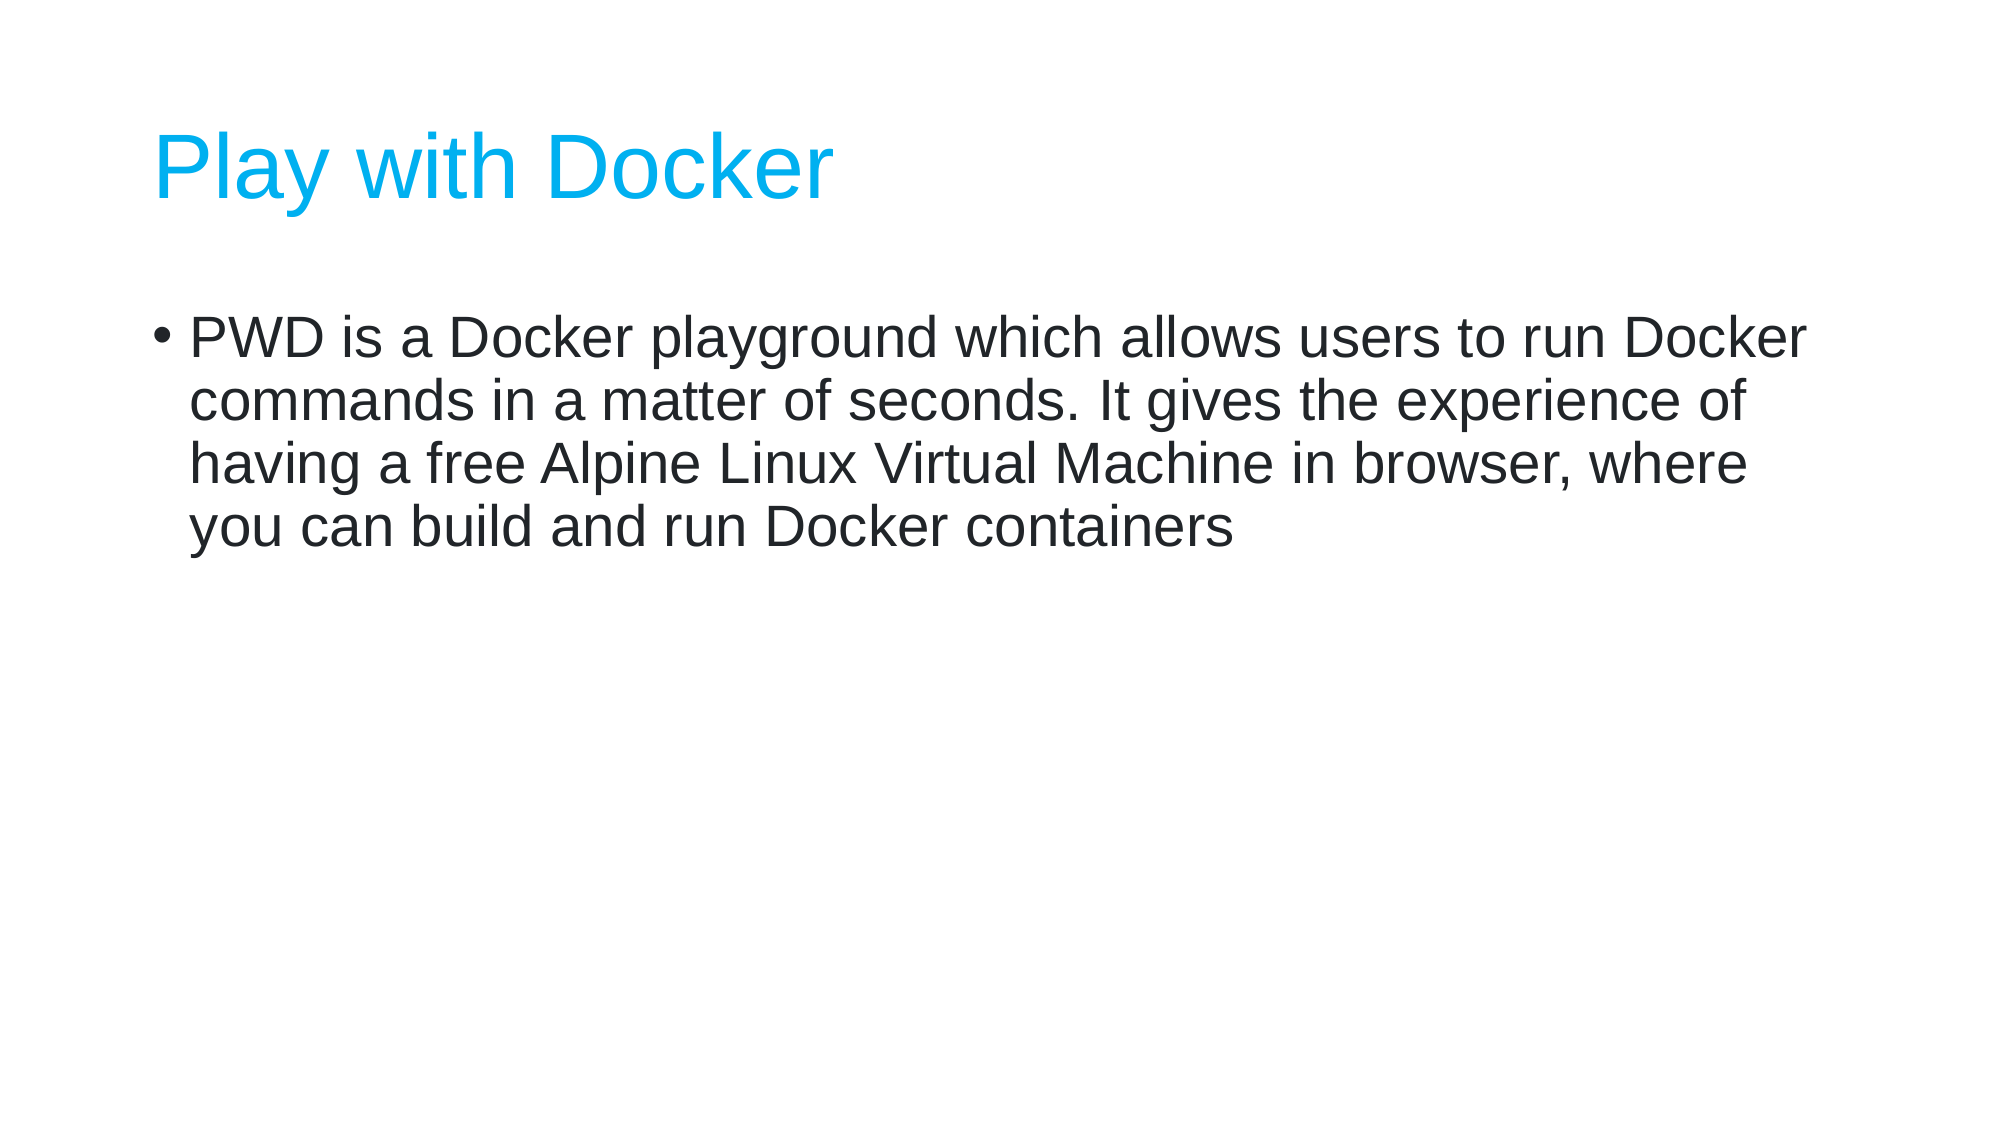

# Play with Docker
PWD is a Docker playground which allows users to run Docker commands in a matter of seconds. It gives the experience of having a free Alpine Linux Virtual Machine in browser, where you can build and run Docker containers